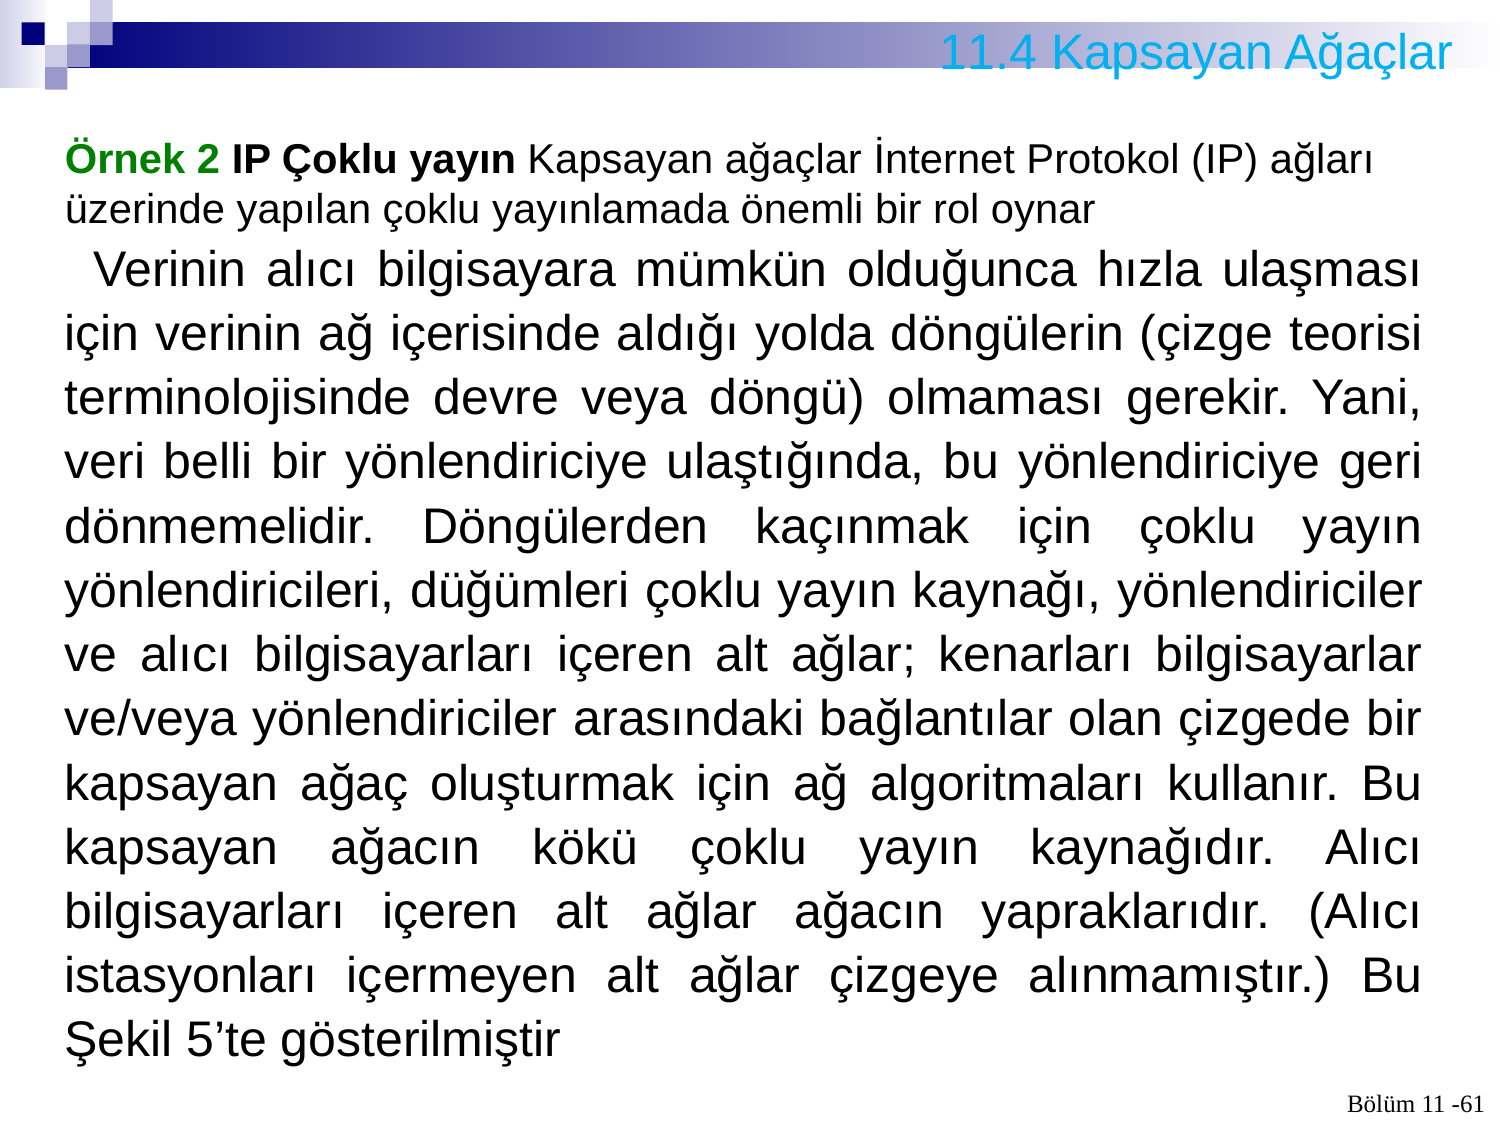

11.4 Kapsayan Ağaçlar
Örnek 2 IP Çoklu yayın Kapsayan ağaçlar İnternet Protokol (IP) ağları üzerinde yapılan çoklu ya­yınlamada önemli bir rol oynar
Verinin alıcı bilgisayara mümkün olduğunca hızla ulaşması için verinin ağ içerisinde al­dığı yolda döngülerin (çizge teorisi terminolojisinde devre veya döngü) olmaması gerekir. Yani, veri belli bir yönlendiriciye ulaştığında, bu yönlendiriciye geri dönmemelidir. Döngülerden kaçınmak için çoklu yayın yönlendiricileri, düğümleri çoklu yayın kaynağı, yön­lendiriciler ve alıcı bilgisayarları içeren alt ağlar; kenarları bilgisayarlar ve/veya yönlendiriciler arasındaki bağlantılar olan çizgede bir kapsayan ağaç oluşturmak için ağ algoritmaları kullanır. Bu kapsayan ağacın kökü çoklu yayın kaynağıdır. Alıcı bilgisayarları içeren alt ağlar ağacın yapraklarıdır. (Alıcı istasyonları içermeyen alt ağlar çizgeye alınmamıştır.) Bu Şekil 5’te gösterilmiştir
Bölüm 11 -61